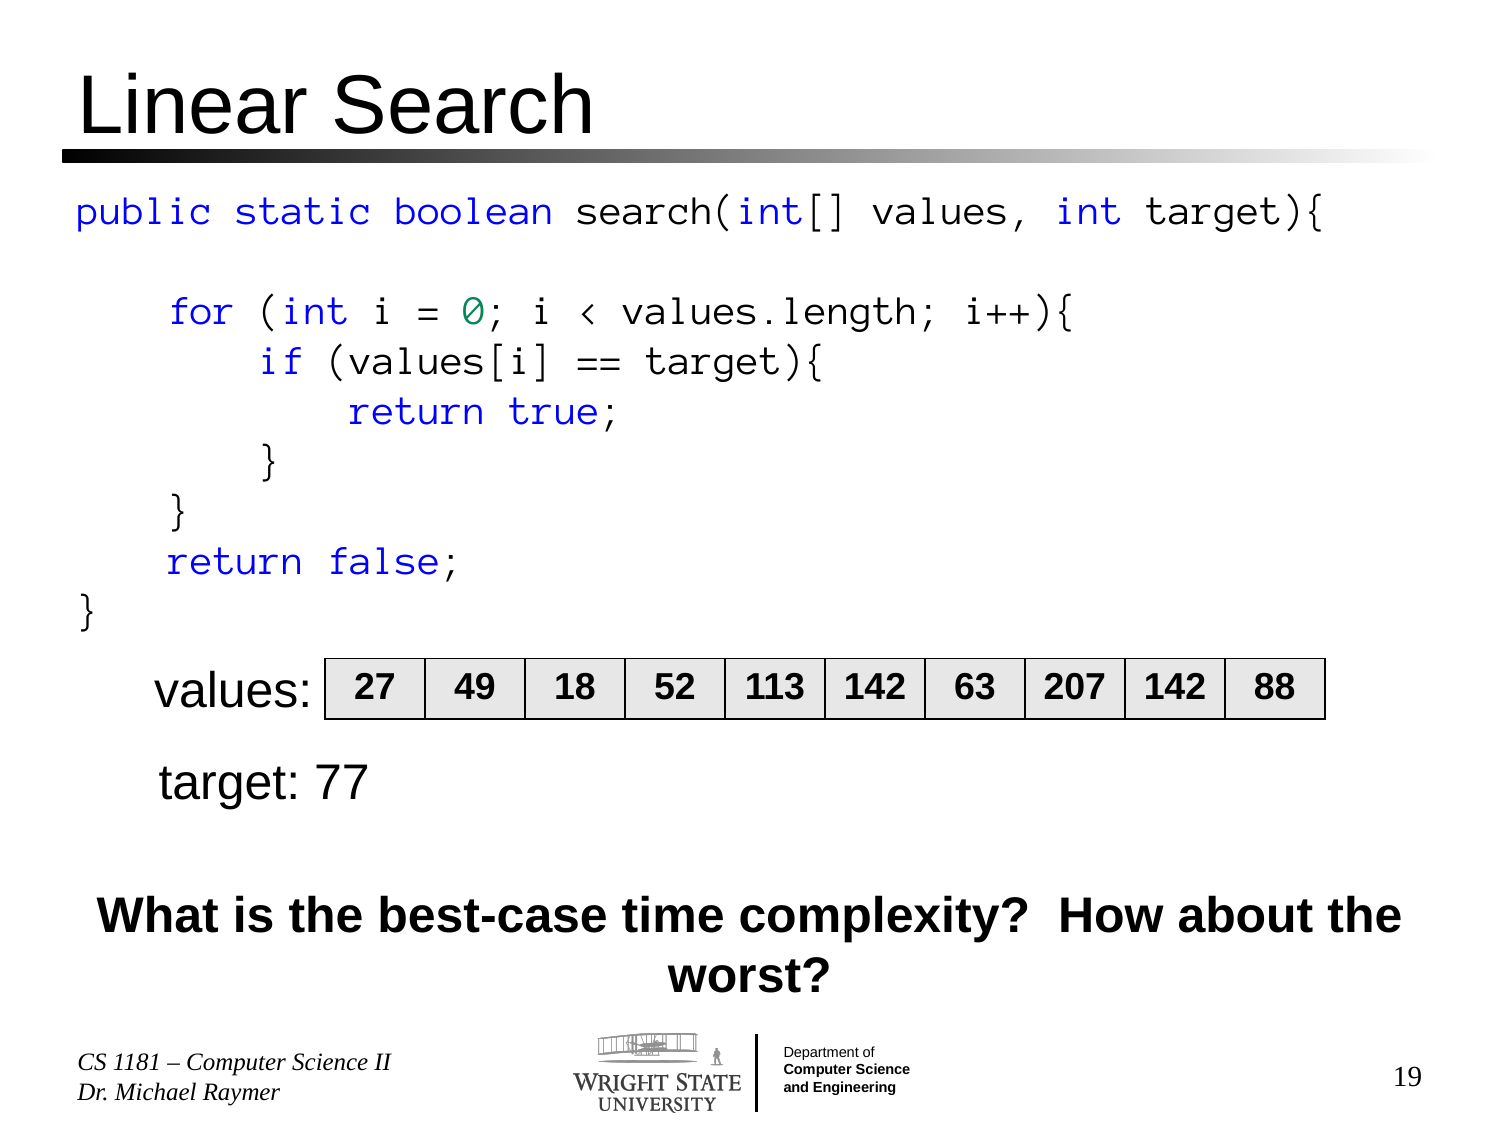

# Linear Search

public static boolean search(int[] values, int target){

    for (int i = 0; i < values.length; i++){
        if (values[i] == target){
            return true;
        }
    }
    return false;
}
values:
| 27 | 49 | 18 | 52 | 113 | 142 | 63 | 207 | 142 | 88 |
| --- | --- | --- | --- | --- | --- | --- | --- | --- | --- |
target: 77
What is the best-case time complexity?  How about the worst?
CS 1181 – Computer Science II    Dr. Michael Raymer
19